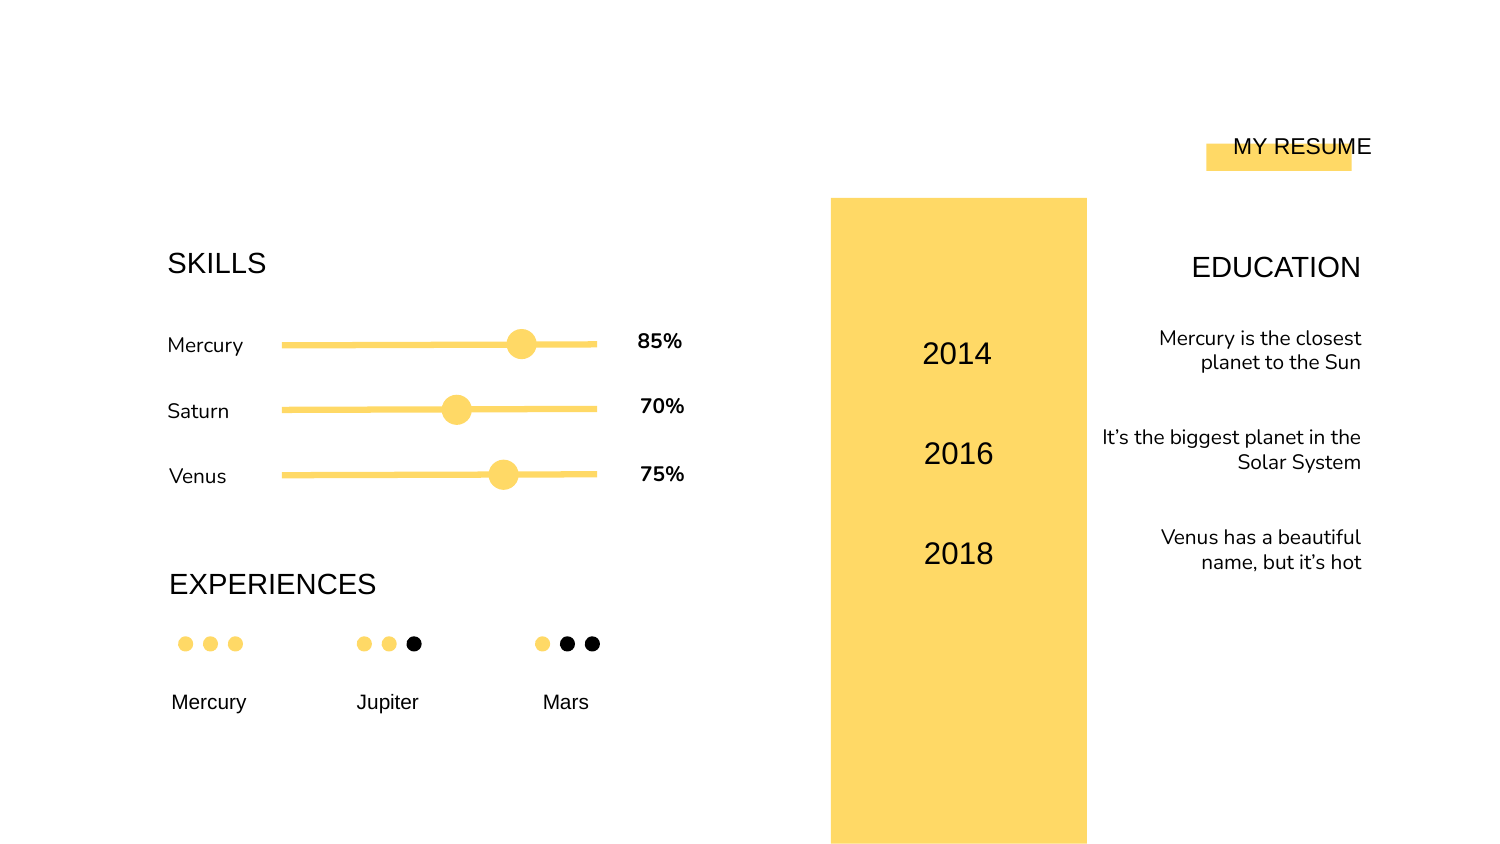

# MY RESUME

EDUCATION
SKILLS
85%
Mercury
Mercury is the closest planet to the Sun

2014

70%
Saturn

It’s the biggest planet in the Solar System

2016
75%
Venus

Venus has a beautiful name, but it’s hot

2018
EXPERIENCES

Mercury
Jupiter
Mars